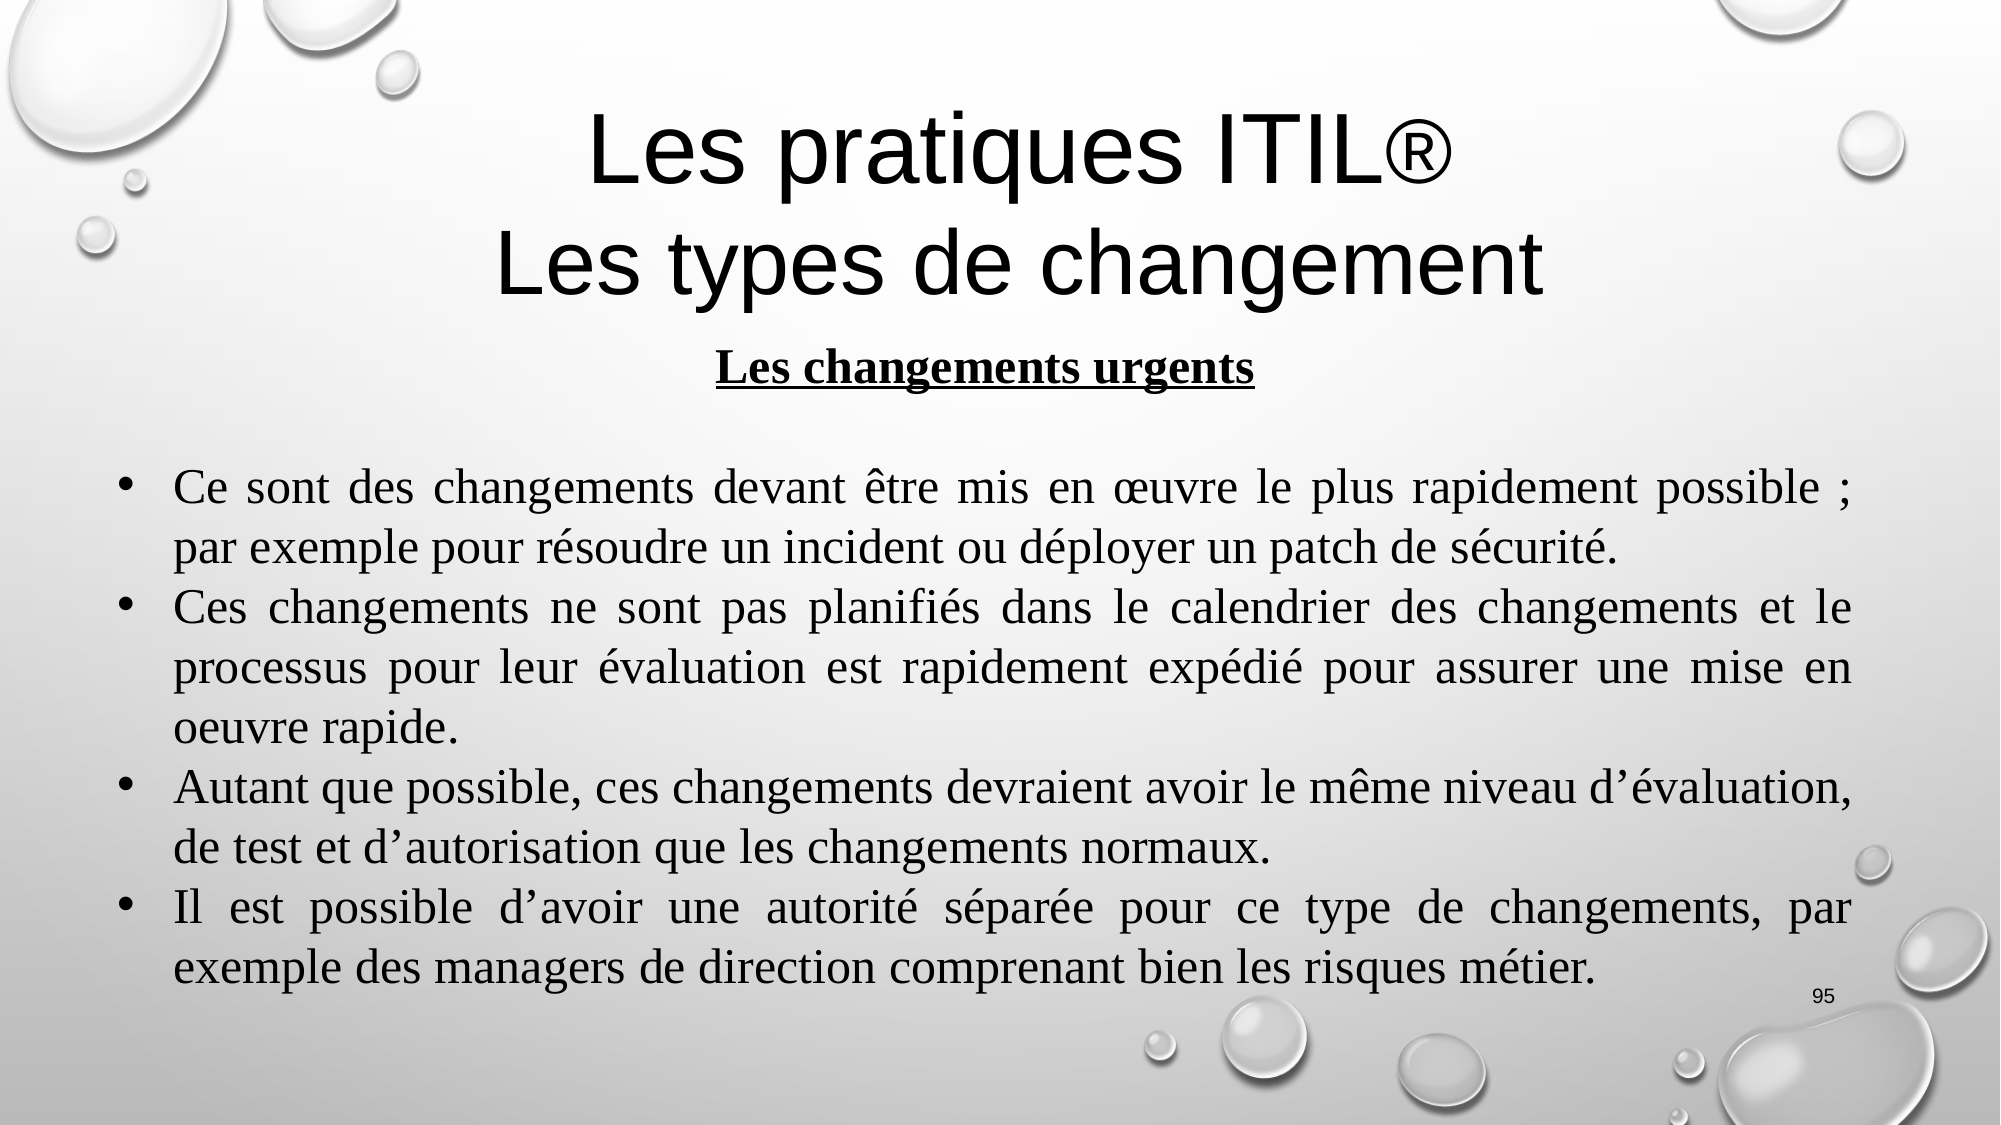

Les pratiques ITIL®
Les types de changement
Les changements urgents

Ce sont des changements devant être mis en œuvre le plus rapidement possible ; par exemple pour résoudre un incident ou déployer un patch de sécurité.
Ces changements ne sont pas planifiés dans le calendrier des changements et le processus pour leur évaluation est rapidement expédié pour assurer une mise en oeuvre rapide.
Autant que possible, ces changements devraient avoir le même niveau d’évaluation, de test et d’autorisation que les changements normaux.
Il est possible d’avoir une autorité séparée pour ce type de changements, par exemple des managers de direction comprenant bien les risques métier.
95